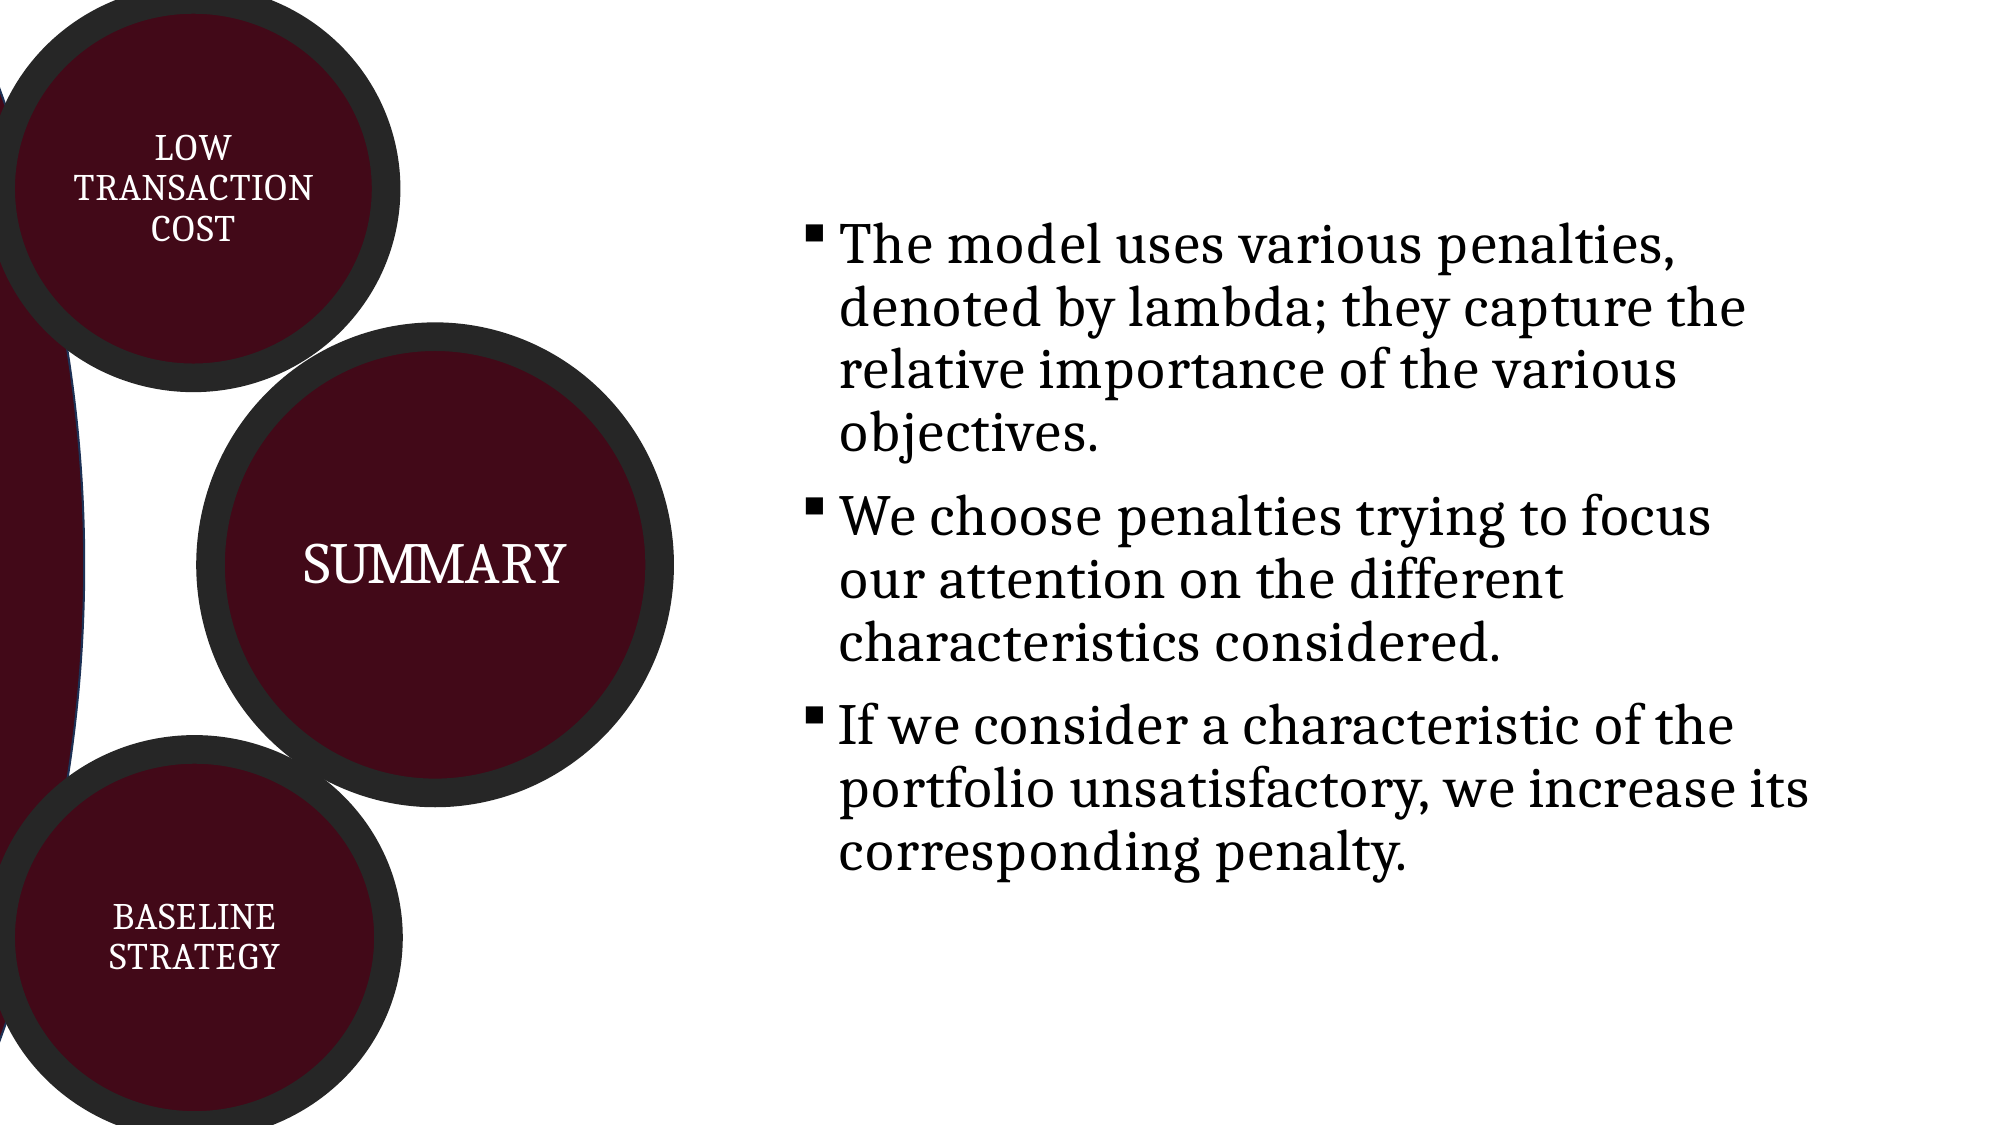

HIGH
LIQUIDITY
LOW
TRANSACTION
COST
The model uses various penalties, denoted by lambda; they capture the relative importance of the various objectives.
We choose penalties trying to focus our attention on the different characteristics considered.
If we consider a characteristic of the portfolio unsatisfactory, we increase its corresponding penalty.
SUMMARY
BASELINE
STRATEGY
THE
MARKET
PORTFOLIO
LAMBDA
=
0
CHOICE
OF
LAMBDA
IMPLEMENTATION
LQ AND VOL